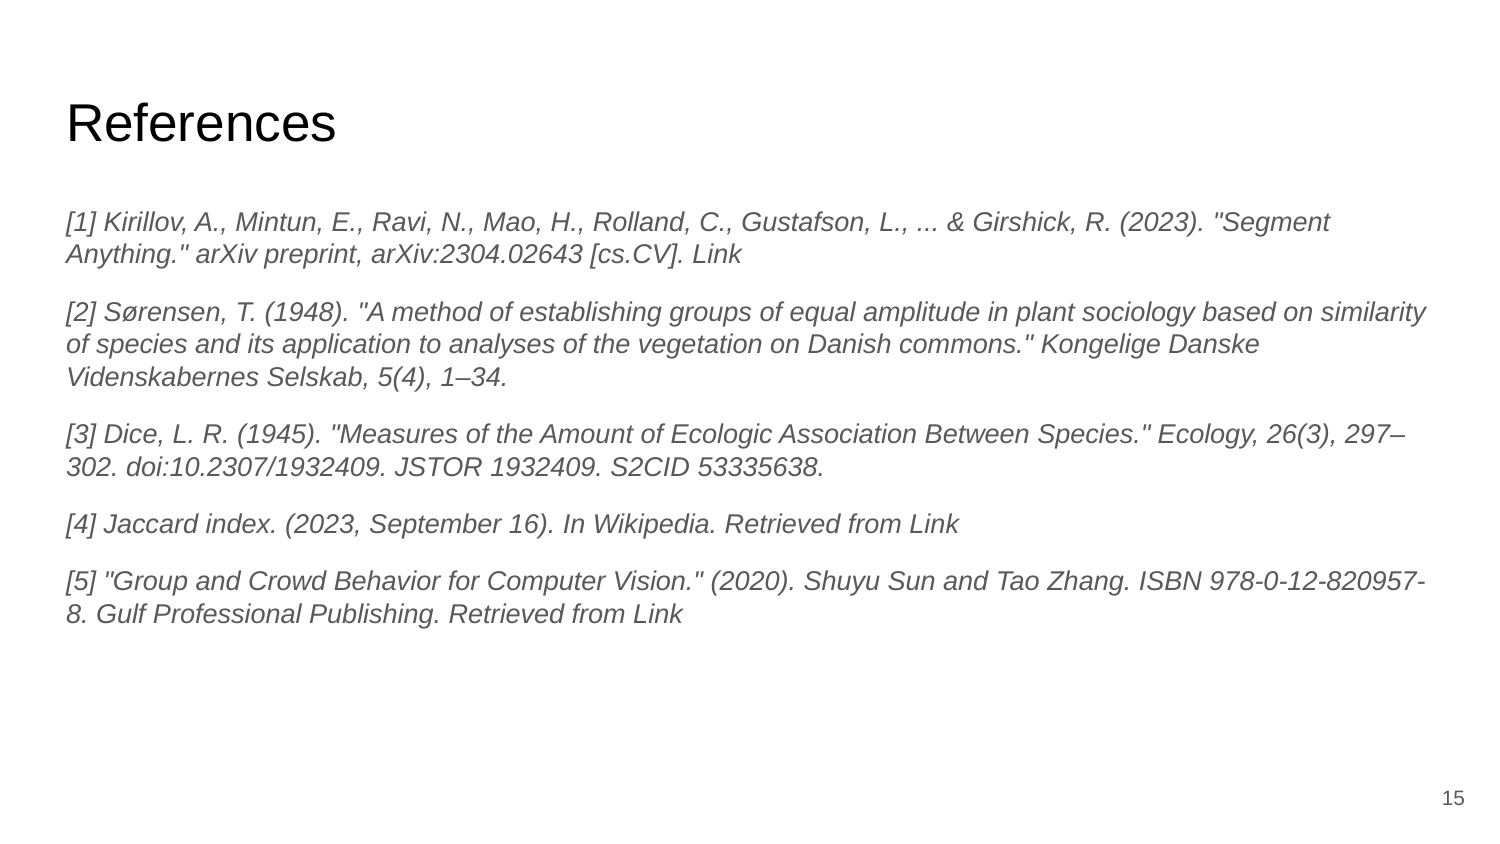

# References
[1] Kirillov, A., Mintun, E., Ravi, N., Mao, H., Rolland, C., Gustafson, L., ... & Girshick, R. (2023). "Segment Anything." arXiv preprint, arXiv:2304.02643 [cs.CV]. Link
[2] Sørensen, T. (1948). "A method of establishing groups of equal amplitude in plant sociology based on similarity of species and its application to analyses of the vegetation on Danish commons." Kongelige Danske Videnskabernes Selskab, 5(4), 1–34.
[3] Dice, L. R. (1945). "Measures of the Amount of Ecologic Association Between Species." Ecology, 26(3), 297–302. doi:10.2307/1932409. JSTOR 1932409. S2CID 53335638.
[4] Jaccard index. (2023, September 16). In Wikipedia. Retrieved from Link
[5] "Group and Crowd Behavior for Computer Vision." (2020). Shuyu Sun and Tao Zhang. ISBN 978-0-12-820957-8. Gulf Professional Publishing. Retrieved from Link
15